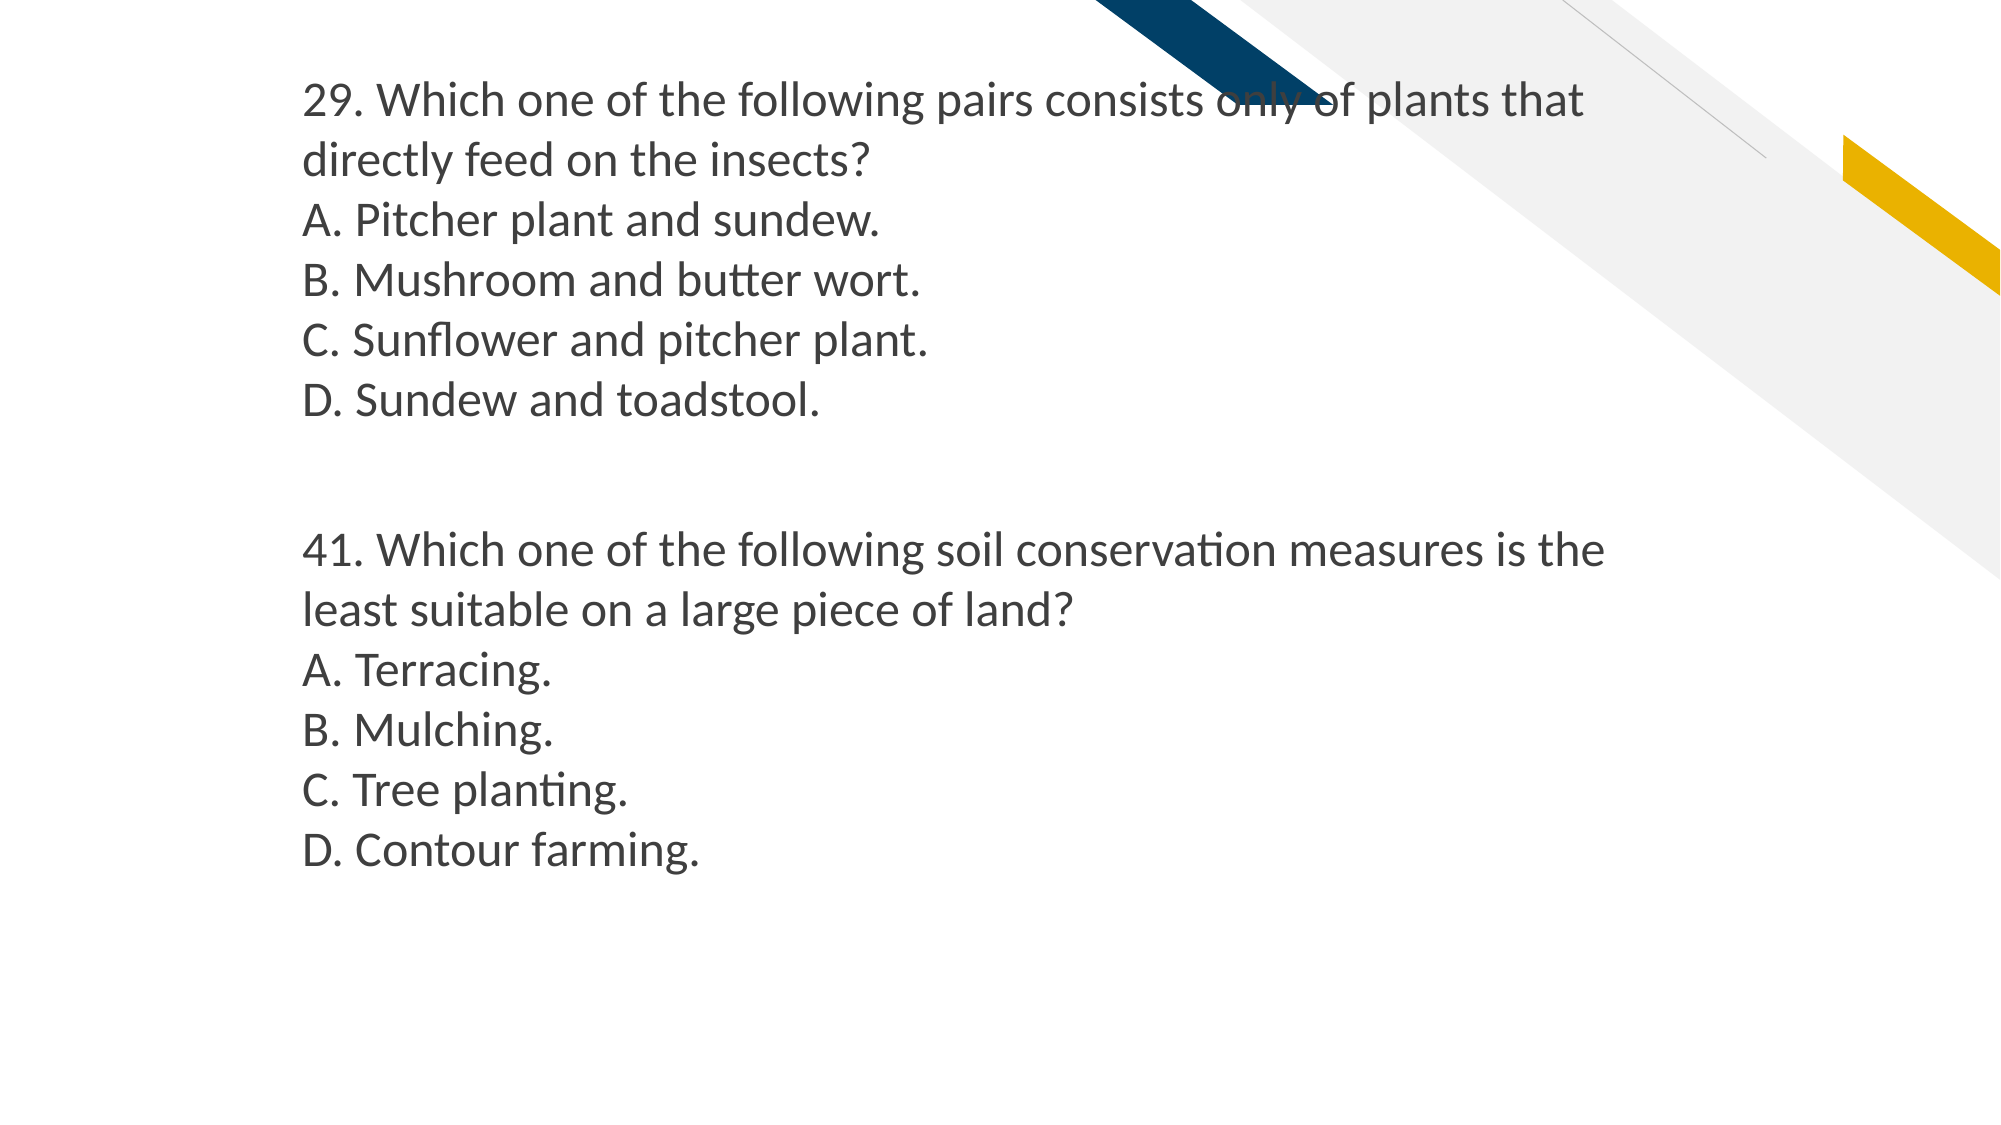

29. Which one of the following pairs consists only of plants that directly feed on the insects?
A. Pitcher plant and sundew.
B. Mushroom and butter wort.
C. Sunflower and pitcher plant.
D. Sundew and toadstool.
41. Which one of the following soil conservation measures is the least suitable on a large piece of land?
A. Terracing.
B. Mulching.
C. Tree planting.
D. Contour farming.